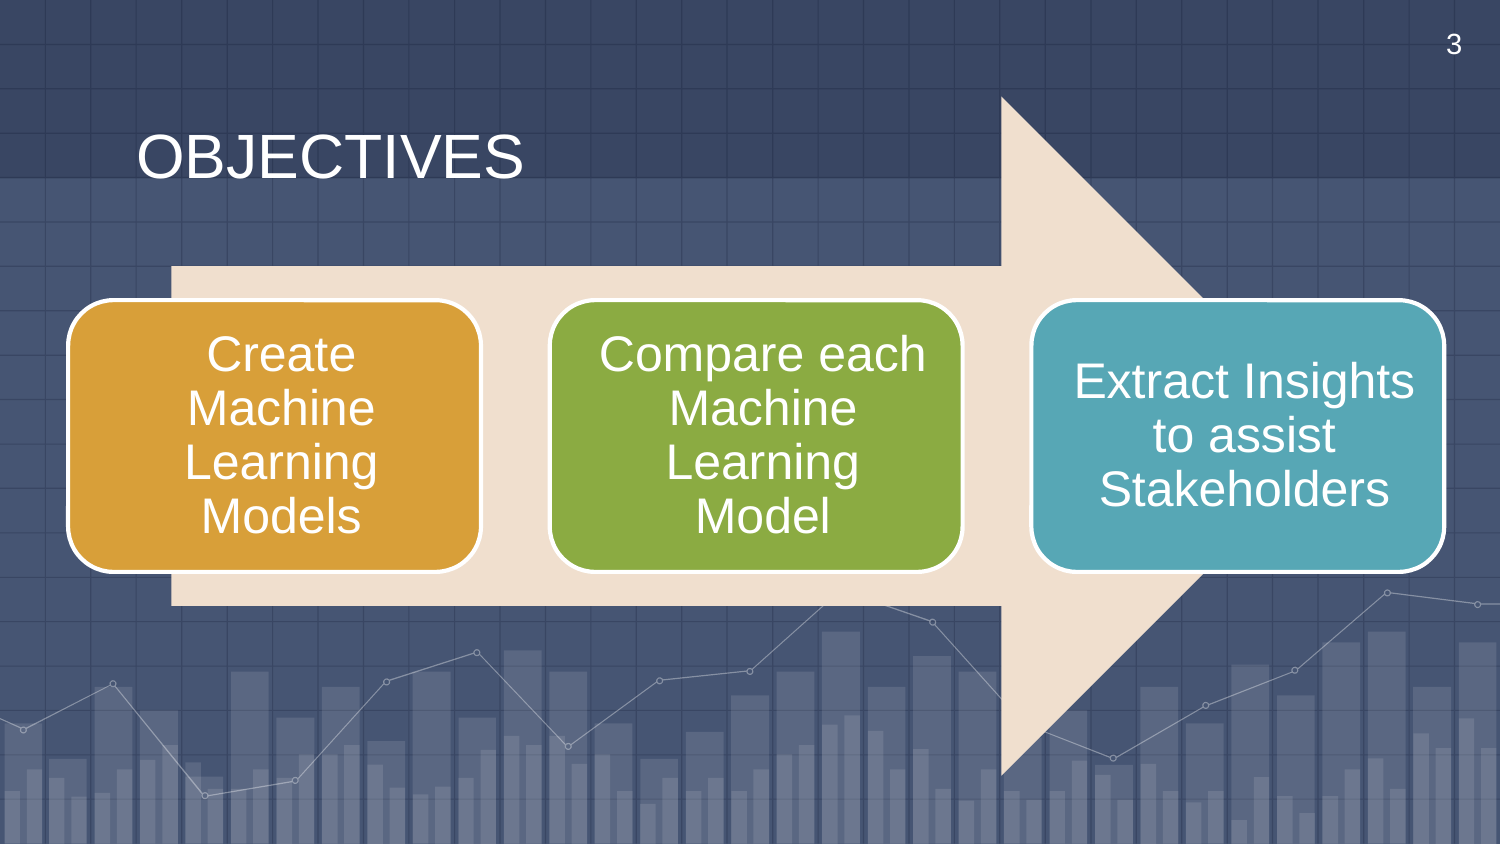

3
# OBJECTIVES
Create Machine Learning Models
Compare each Machine Learning Model
Extract Insights to assist Stakeholders